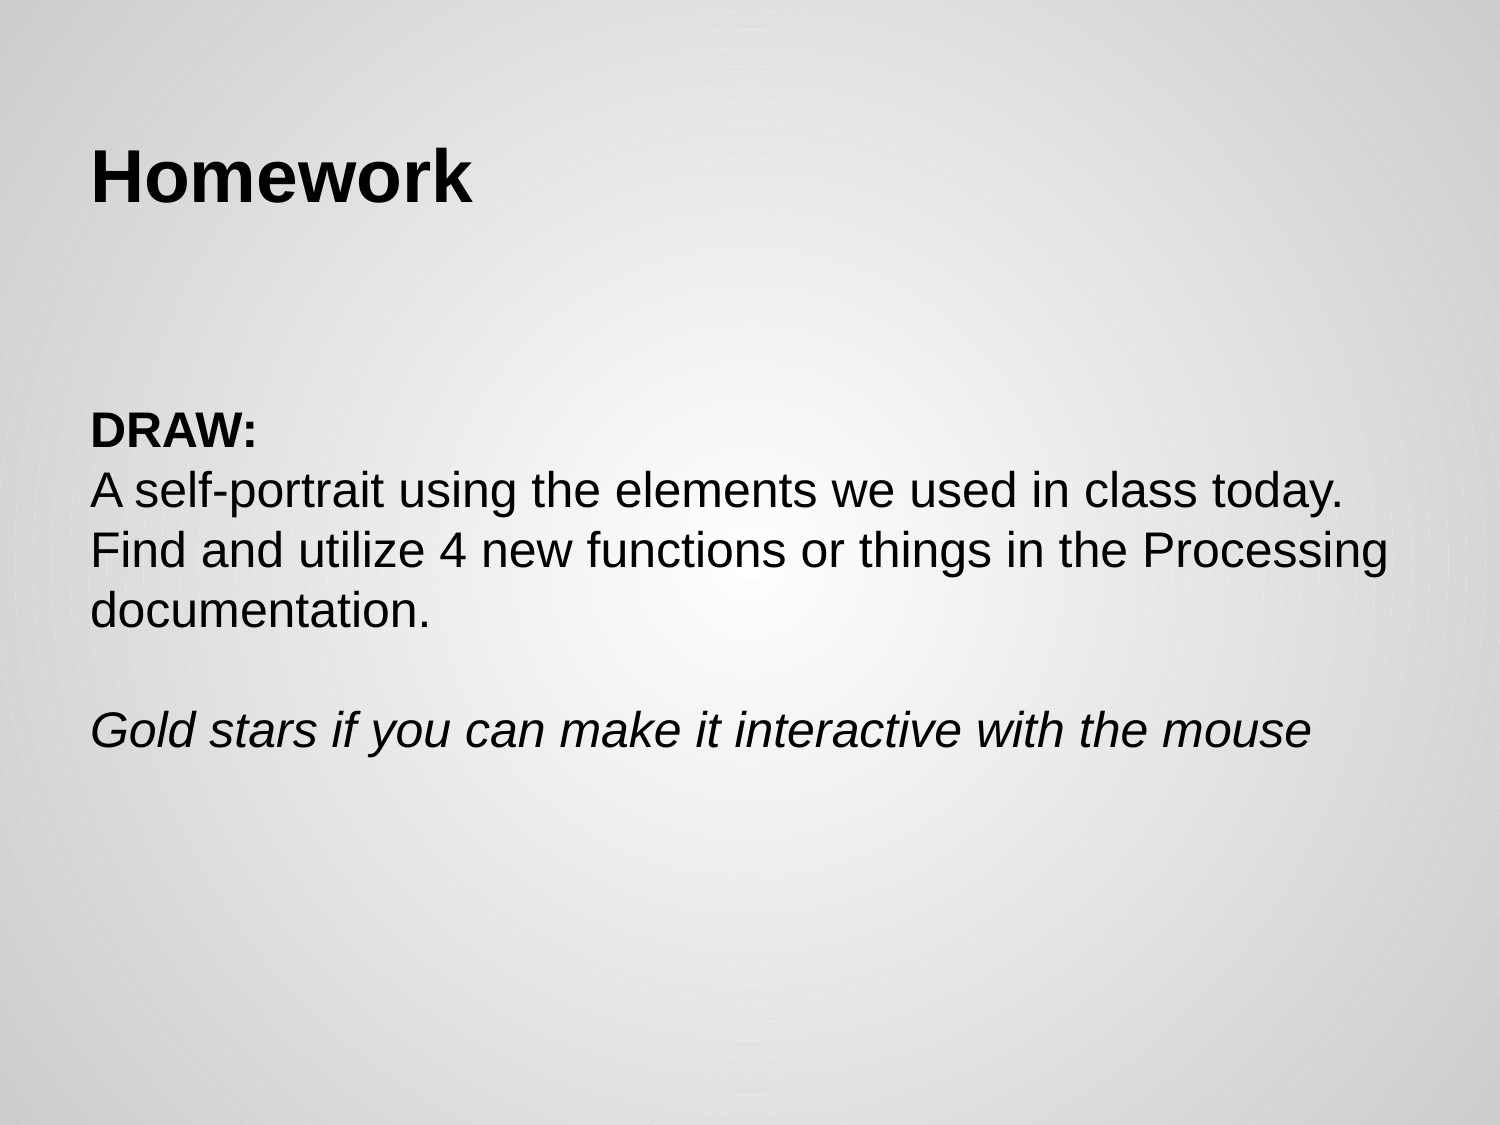

# Homework

DRAW:
A self-portrait using the elements we used in class today.  Find and utilize 4 new functions or things in the Processing documentation.

Gold stars if you can make it interactive with the mouse